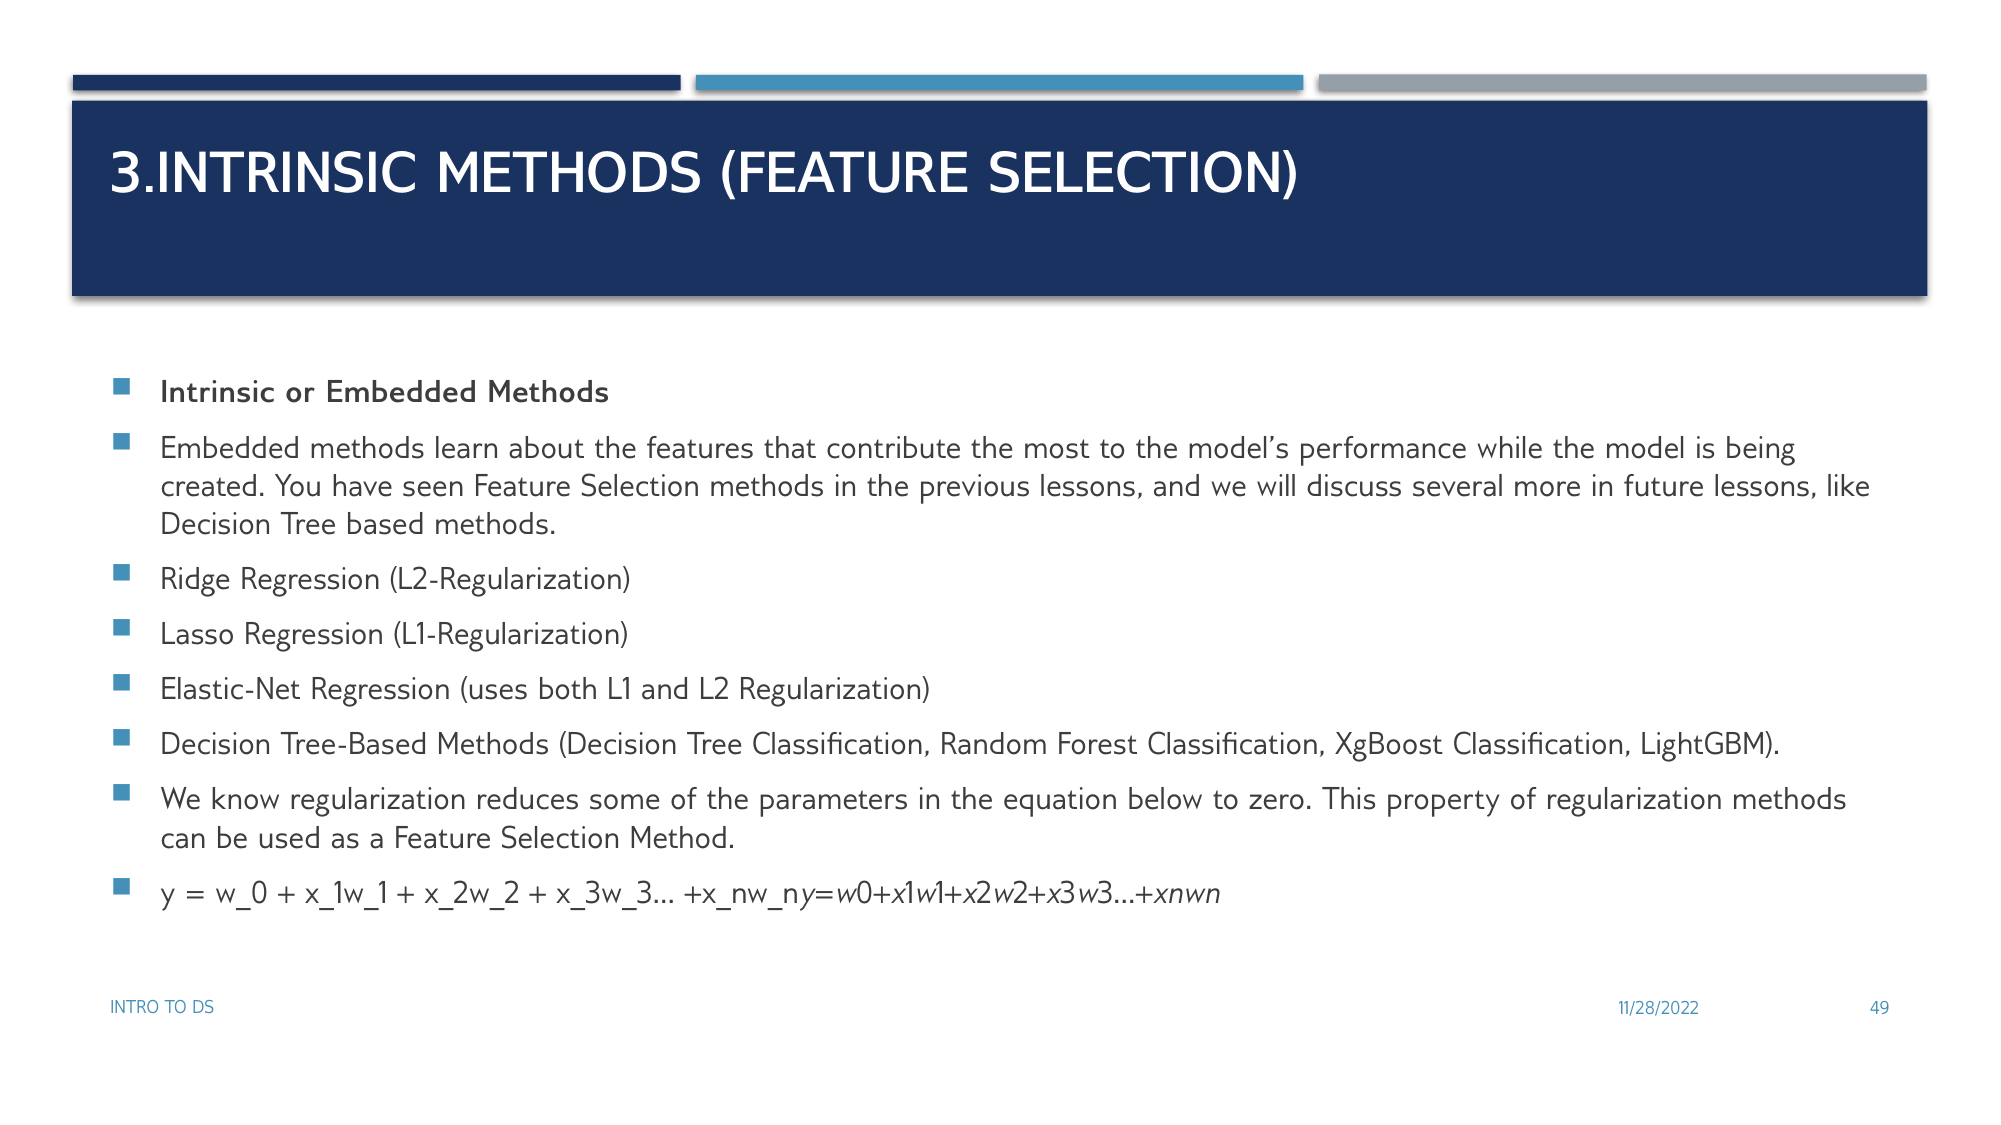

# 3.intrinsic Methods (Feature Selection)
Intrinsic or Embedded Methods
Embedded methods learn about the features that contribute the most to the model’s performance while the model is being created. You have seen Feature Selection methods in the previous lessons, and we will discuss several more in future lessons, like Decision Tree based methods.
Ridge Regression (L2-Regularization)
Lasso Regression (L1-Regularization)
Elastic-Net Regression (uses both L1 and L2 Regularization)
Decision Tree-Based Methods (Decision Tree Classification, Random Forest Classification, XgBoost Classification, LightGBM).
We know regularization reduces some of the parameters in the equation below to zero. This property of regularization methods can be used as a Feature Selection Method.
y = w_0 + x_1w_1 + x_2w_2 + x_3w_3... +x_nw_ny=w0​+x1​w1​+x2​w2​+x3​w3​...+xn​wn​
Intro to DS
11/28/2022
49